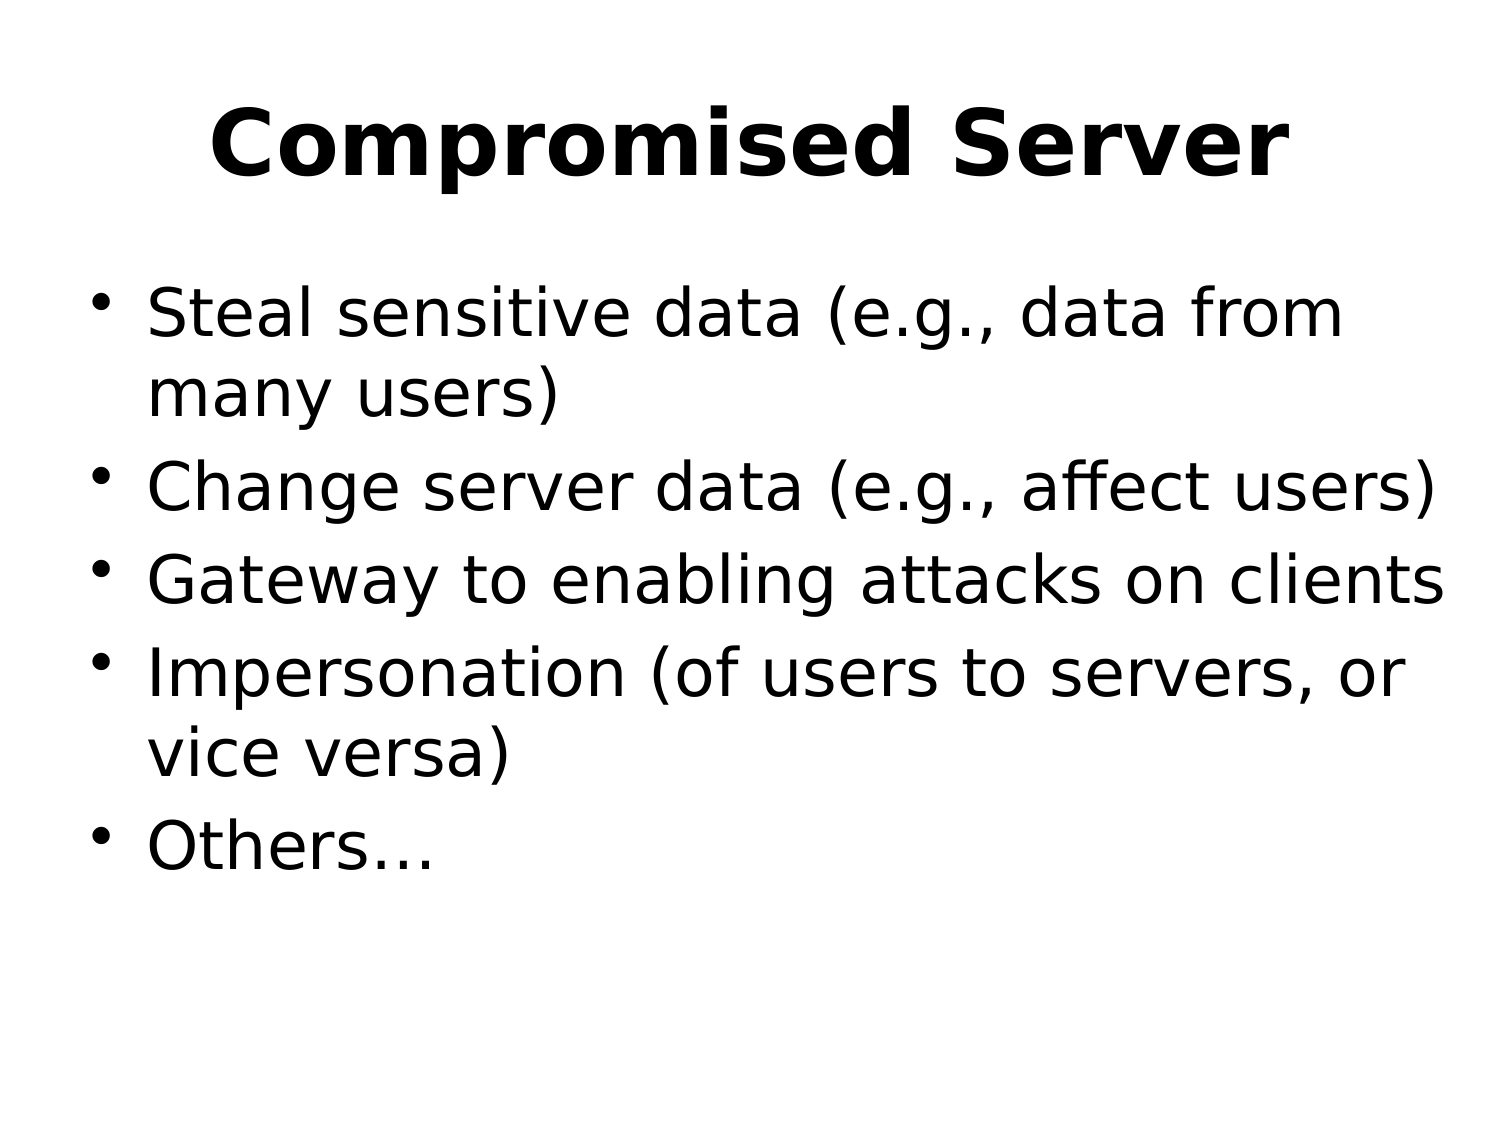

# Compromised Server
Steal sensitive data (e.g., data from many users)
Change server data (e.g., affect users)
Gateway to enabling attacks on clients
Impersonation (of users to servers, or vice versa)
Others…